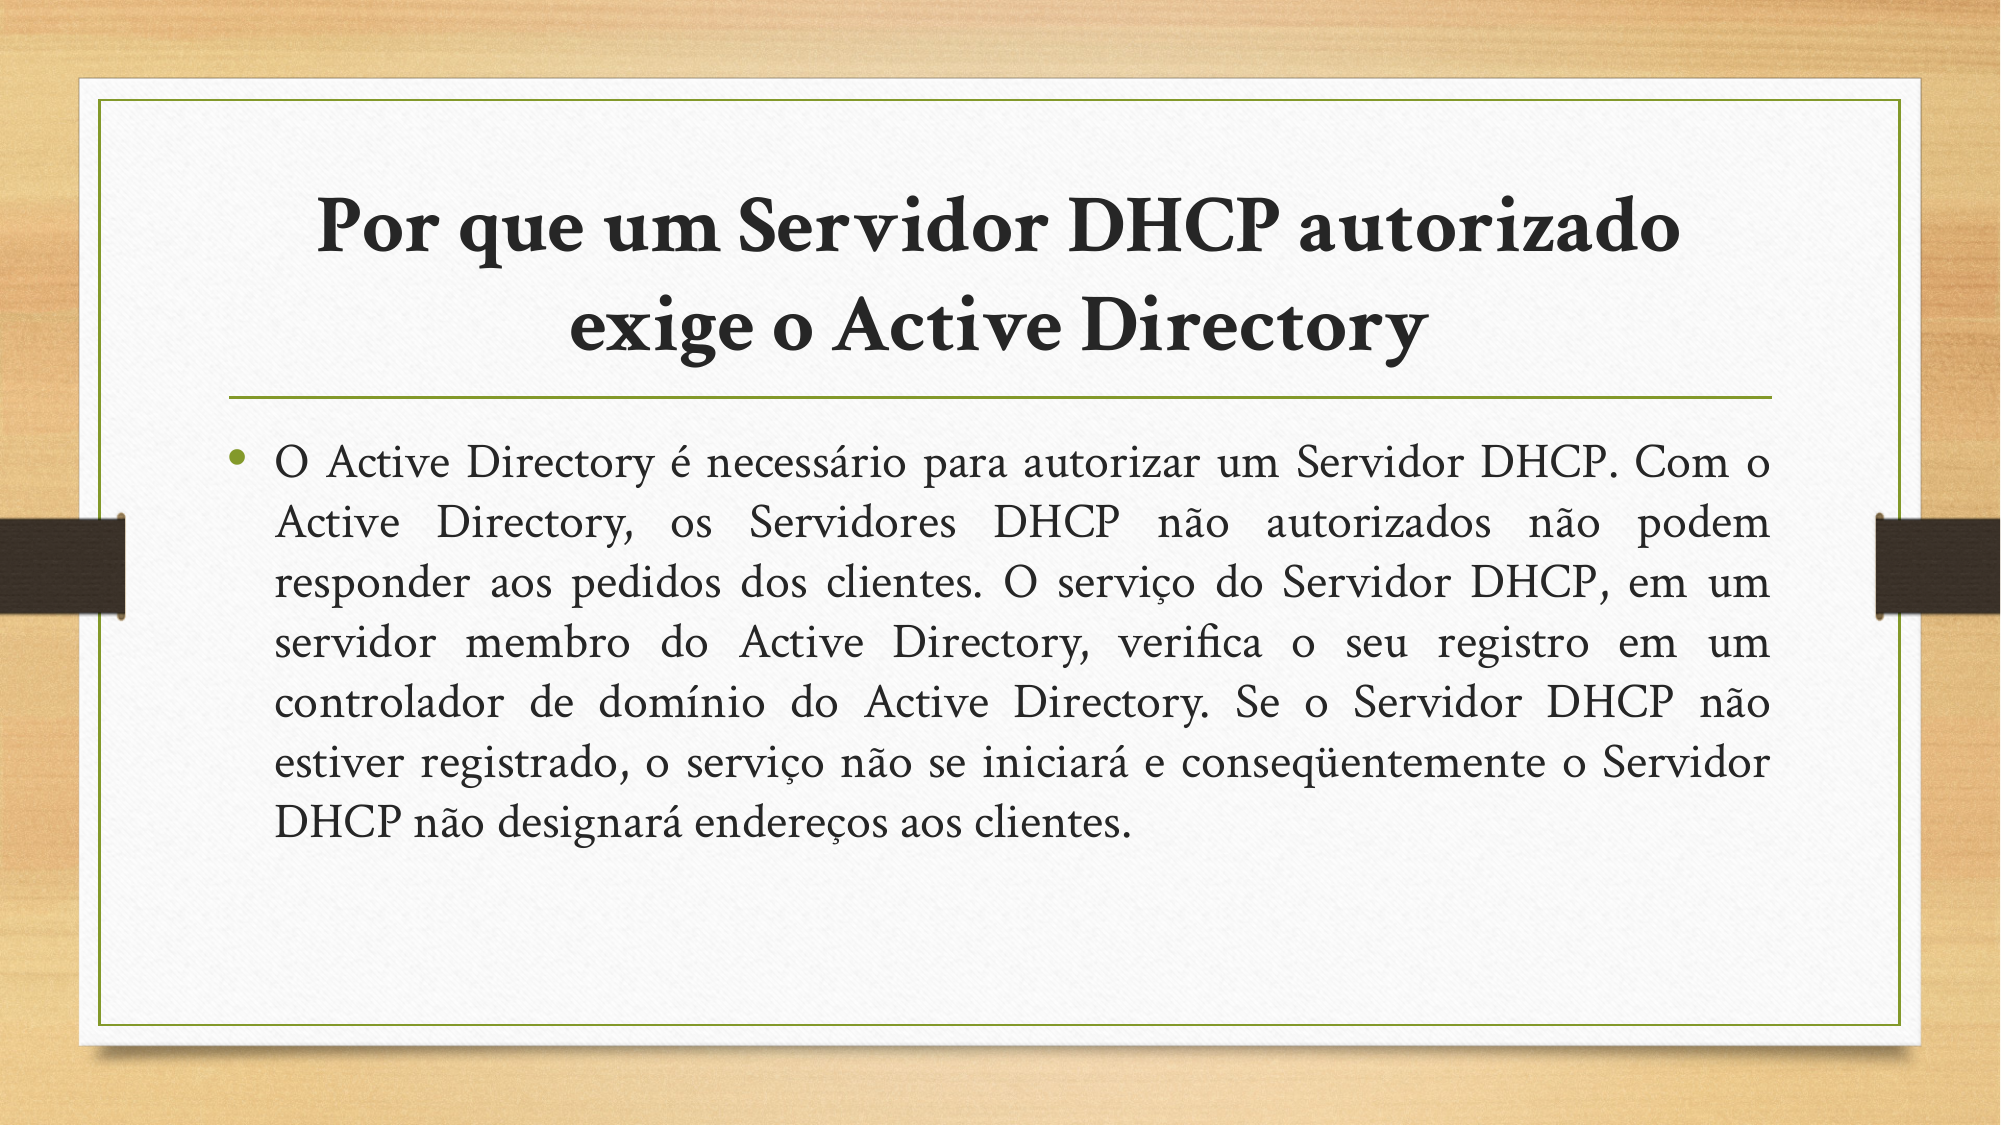

# Por que um Servidor DHCP autorizado exige o Active Directory
O Active Directory é necessário para autorizar um Servidor DHCP. Com o Active Directory, os Servidores DHCP não autorizados não podem responder aos pedidos dos clientes. O serviço do Servidor DHCP, em um servidor membro do Active Directory, verifica o seu registro em um controlador de domínio do Active Directory. Se o Servidor DHCP não estiver registrado, o serviço não se iniciará e conseqüentemente o Servidor DHCP não designará endereços aos clientes.